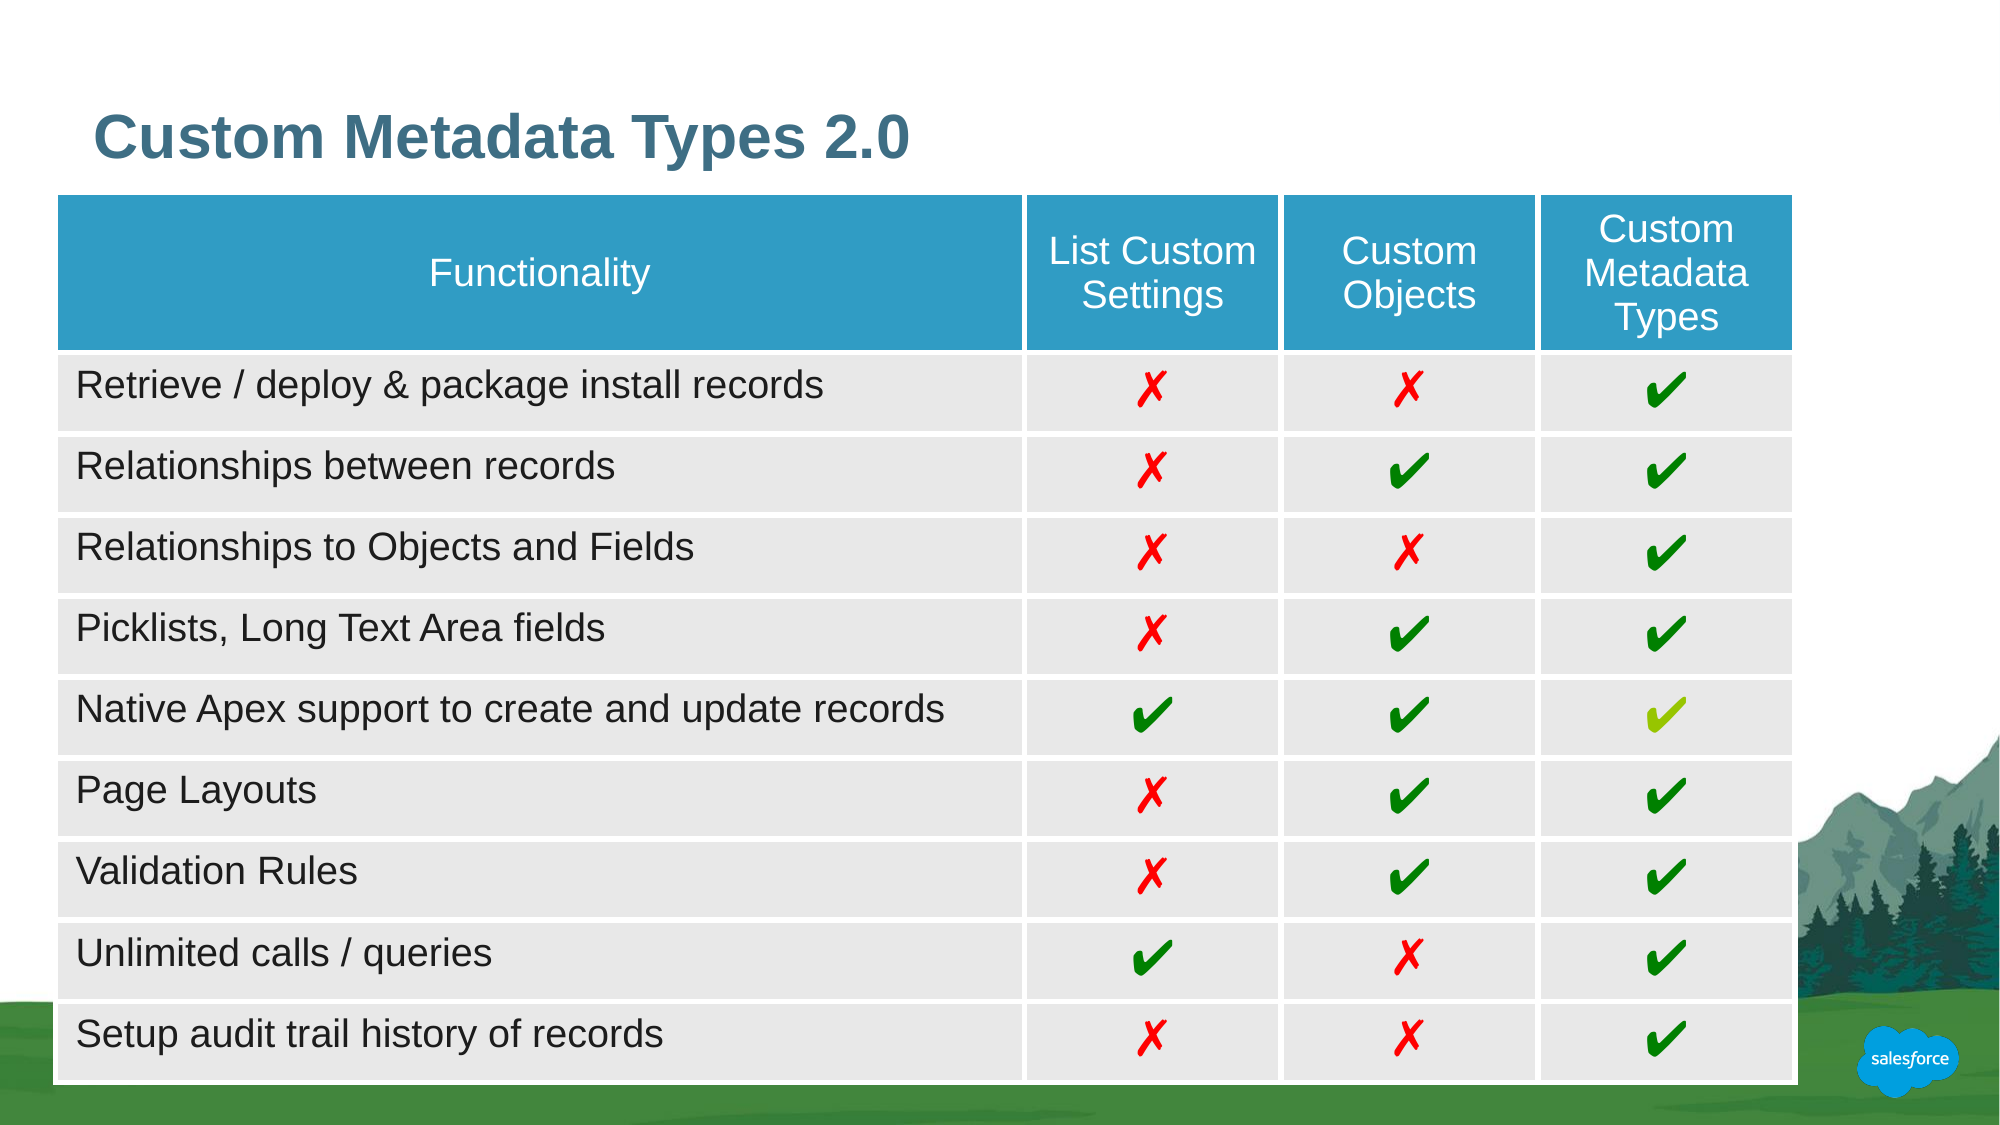

# Custom Metadata Types 2.0

| Functionality | List Custom Settings | Custom Objects | Custom Metadata Types |
| --- | --- | --- | --- |
| Retrieve / deploy & package install records | ✗ | ✗ | ✔ |
| Relationships between records | ✗ | ✔ | ✔ |
| Relationships to Objects and Fields | ✗ | ✗ | ✔ |
| Picklists, Long Text Area fields | ✗ | ✔ | ✔ |
| Native Apex support to create and update records | ✔ | ✔ | ✔ |
| Page Layouts | ✗ | ✔ | ✔ |
| Validation Rules | ✗ | ✔ | ✔ |
| Unlimited calls / queries | ✔ | ✗ | ✔ |
| Setup audit trail history of records | ✗ | ✗ | ✔ |